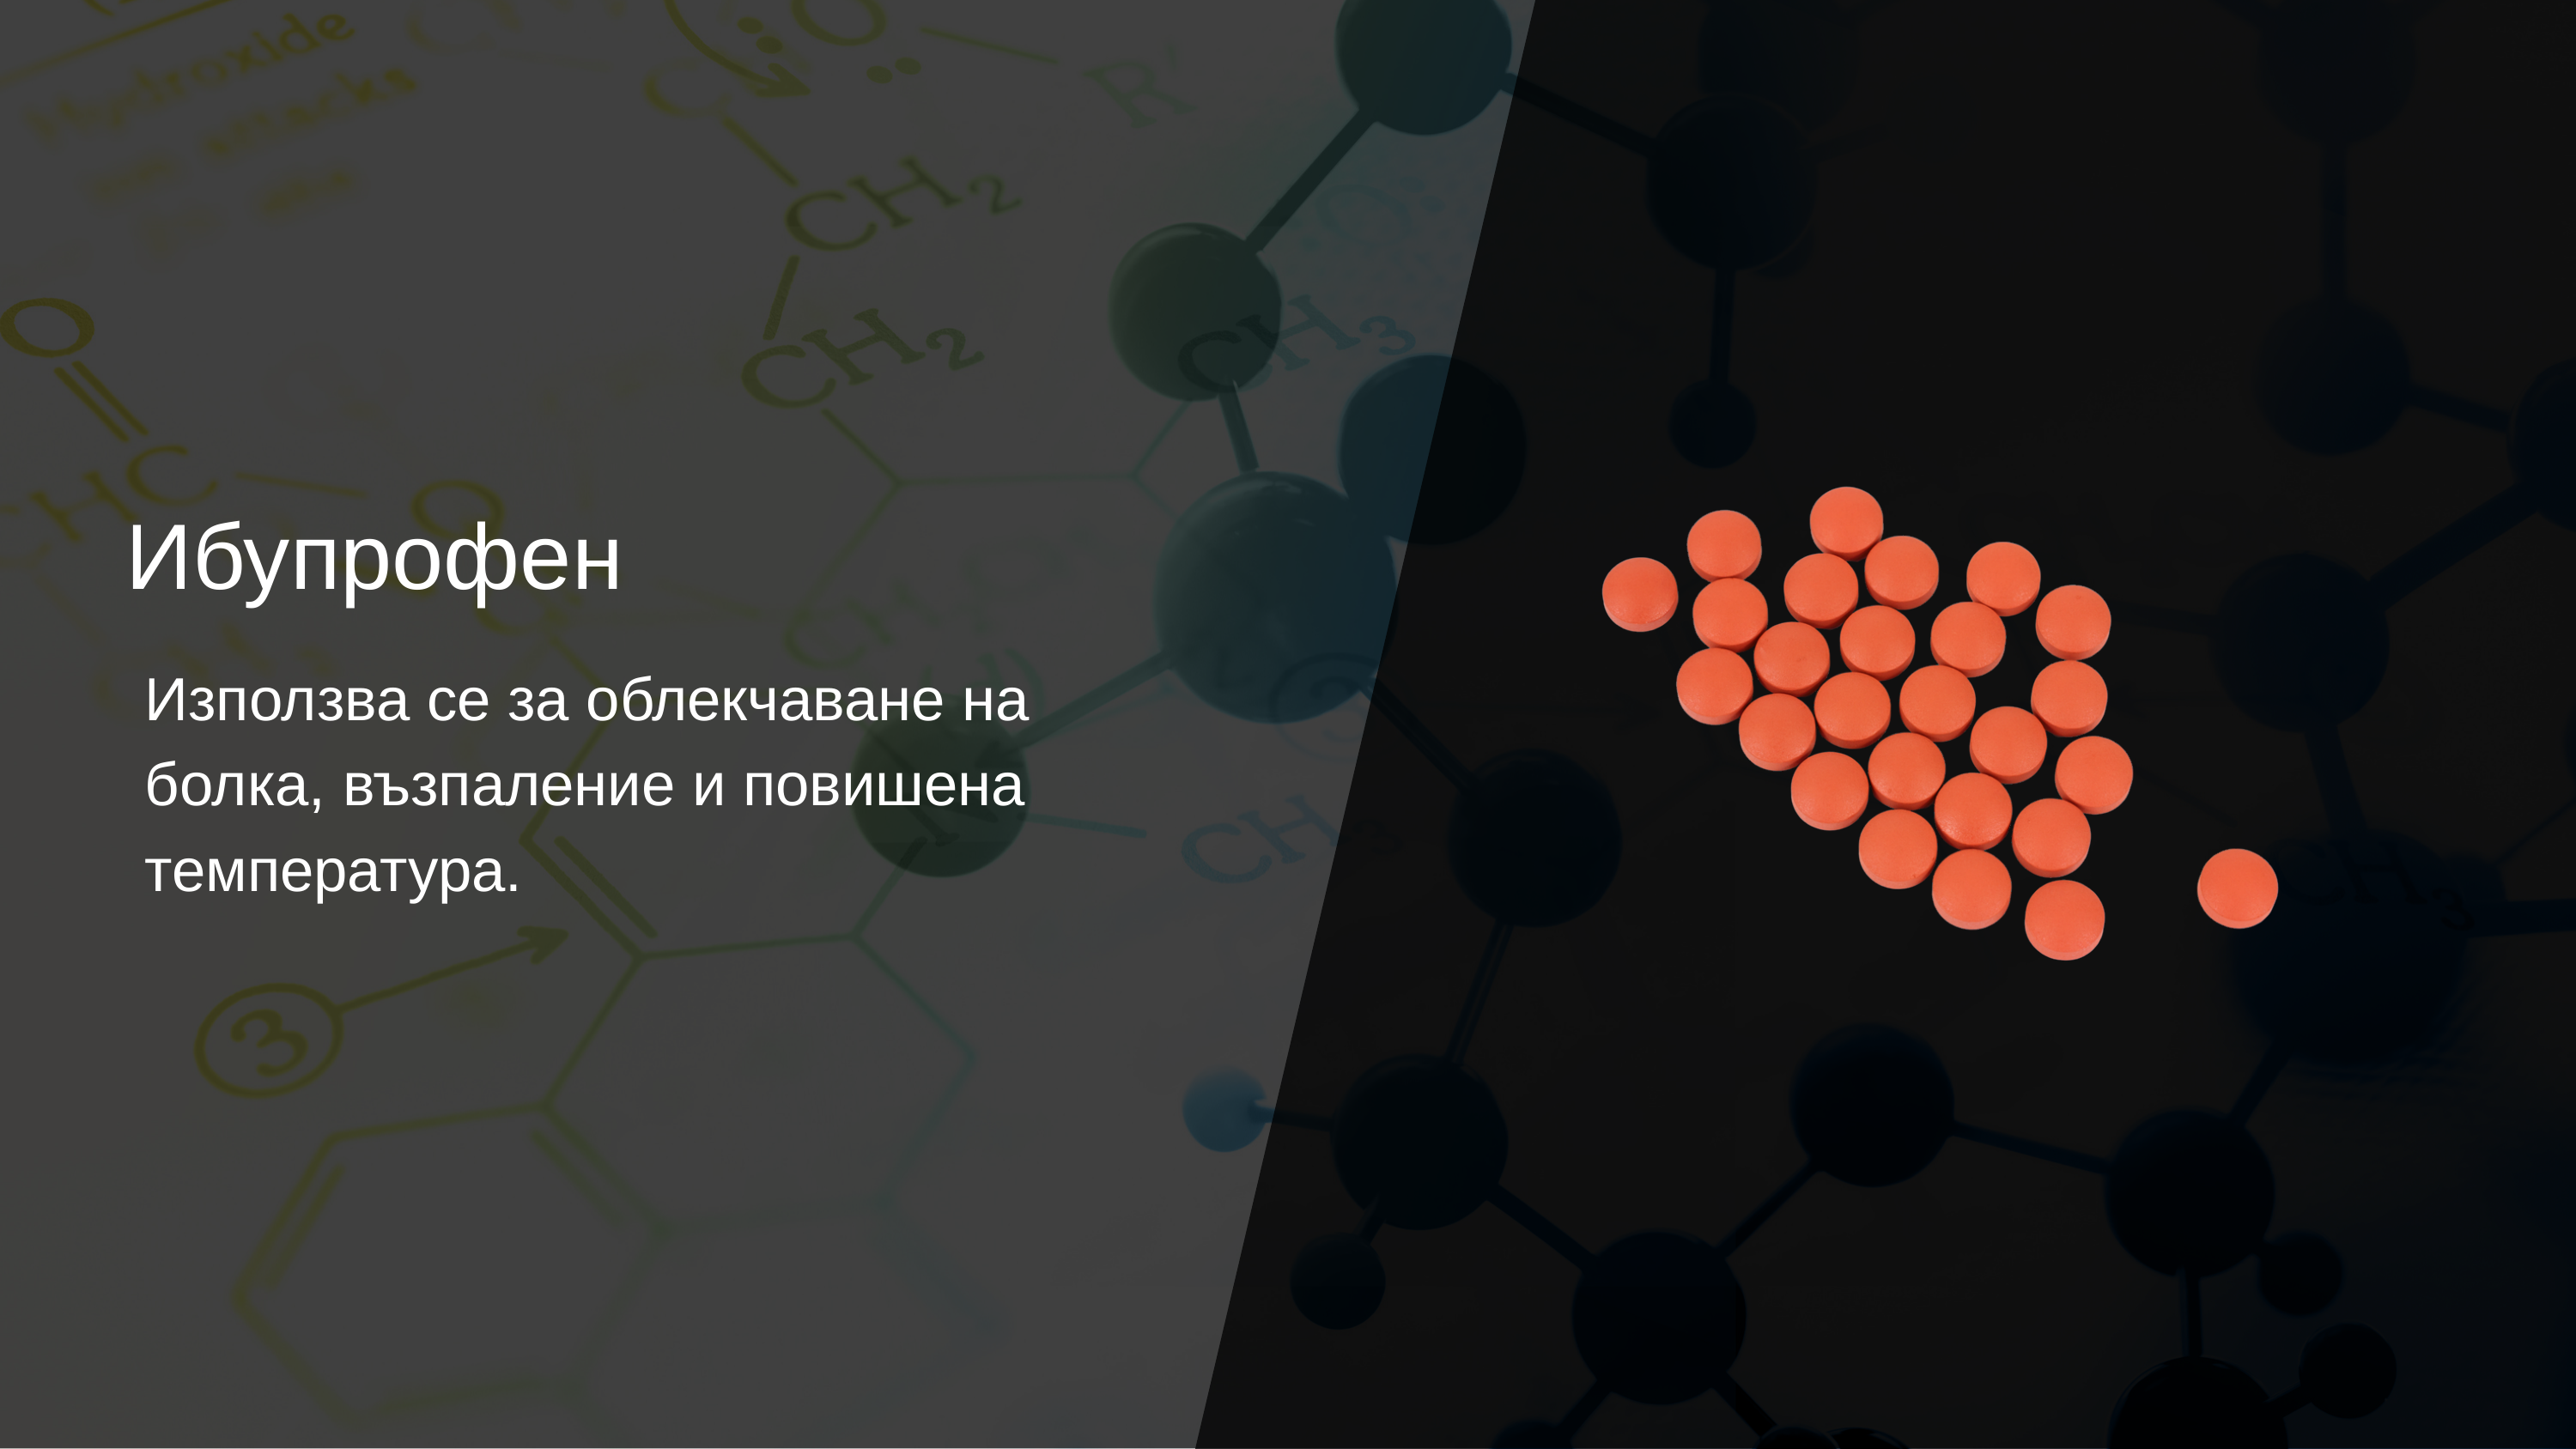

Ибупрофен
Използва се за облекчаване на болка, възпаление и повишена температура.